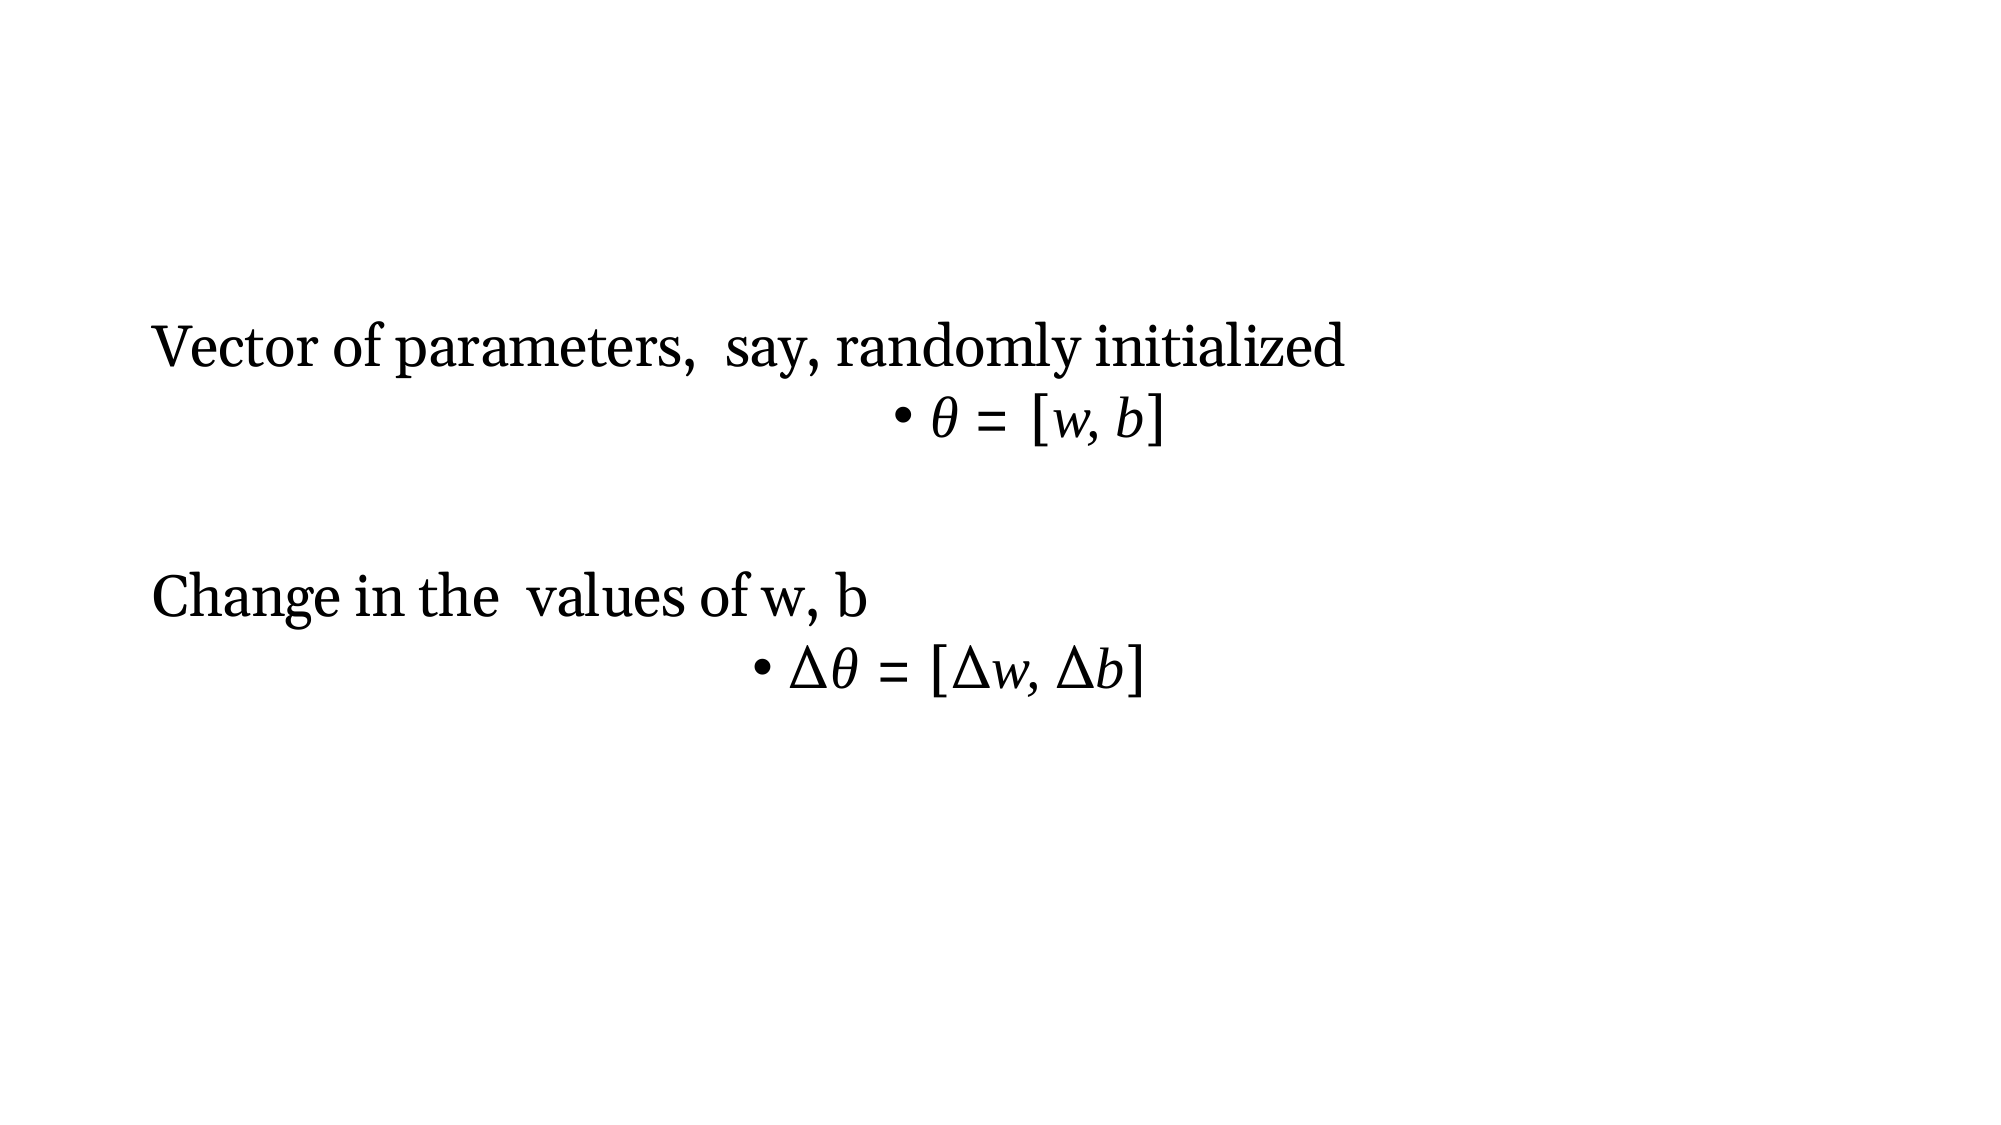

Vector of parameters,  say, randomly initialized
θ = [w, b]

Change in the  values of w, b
∆θ = [∆w, ∆b]